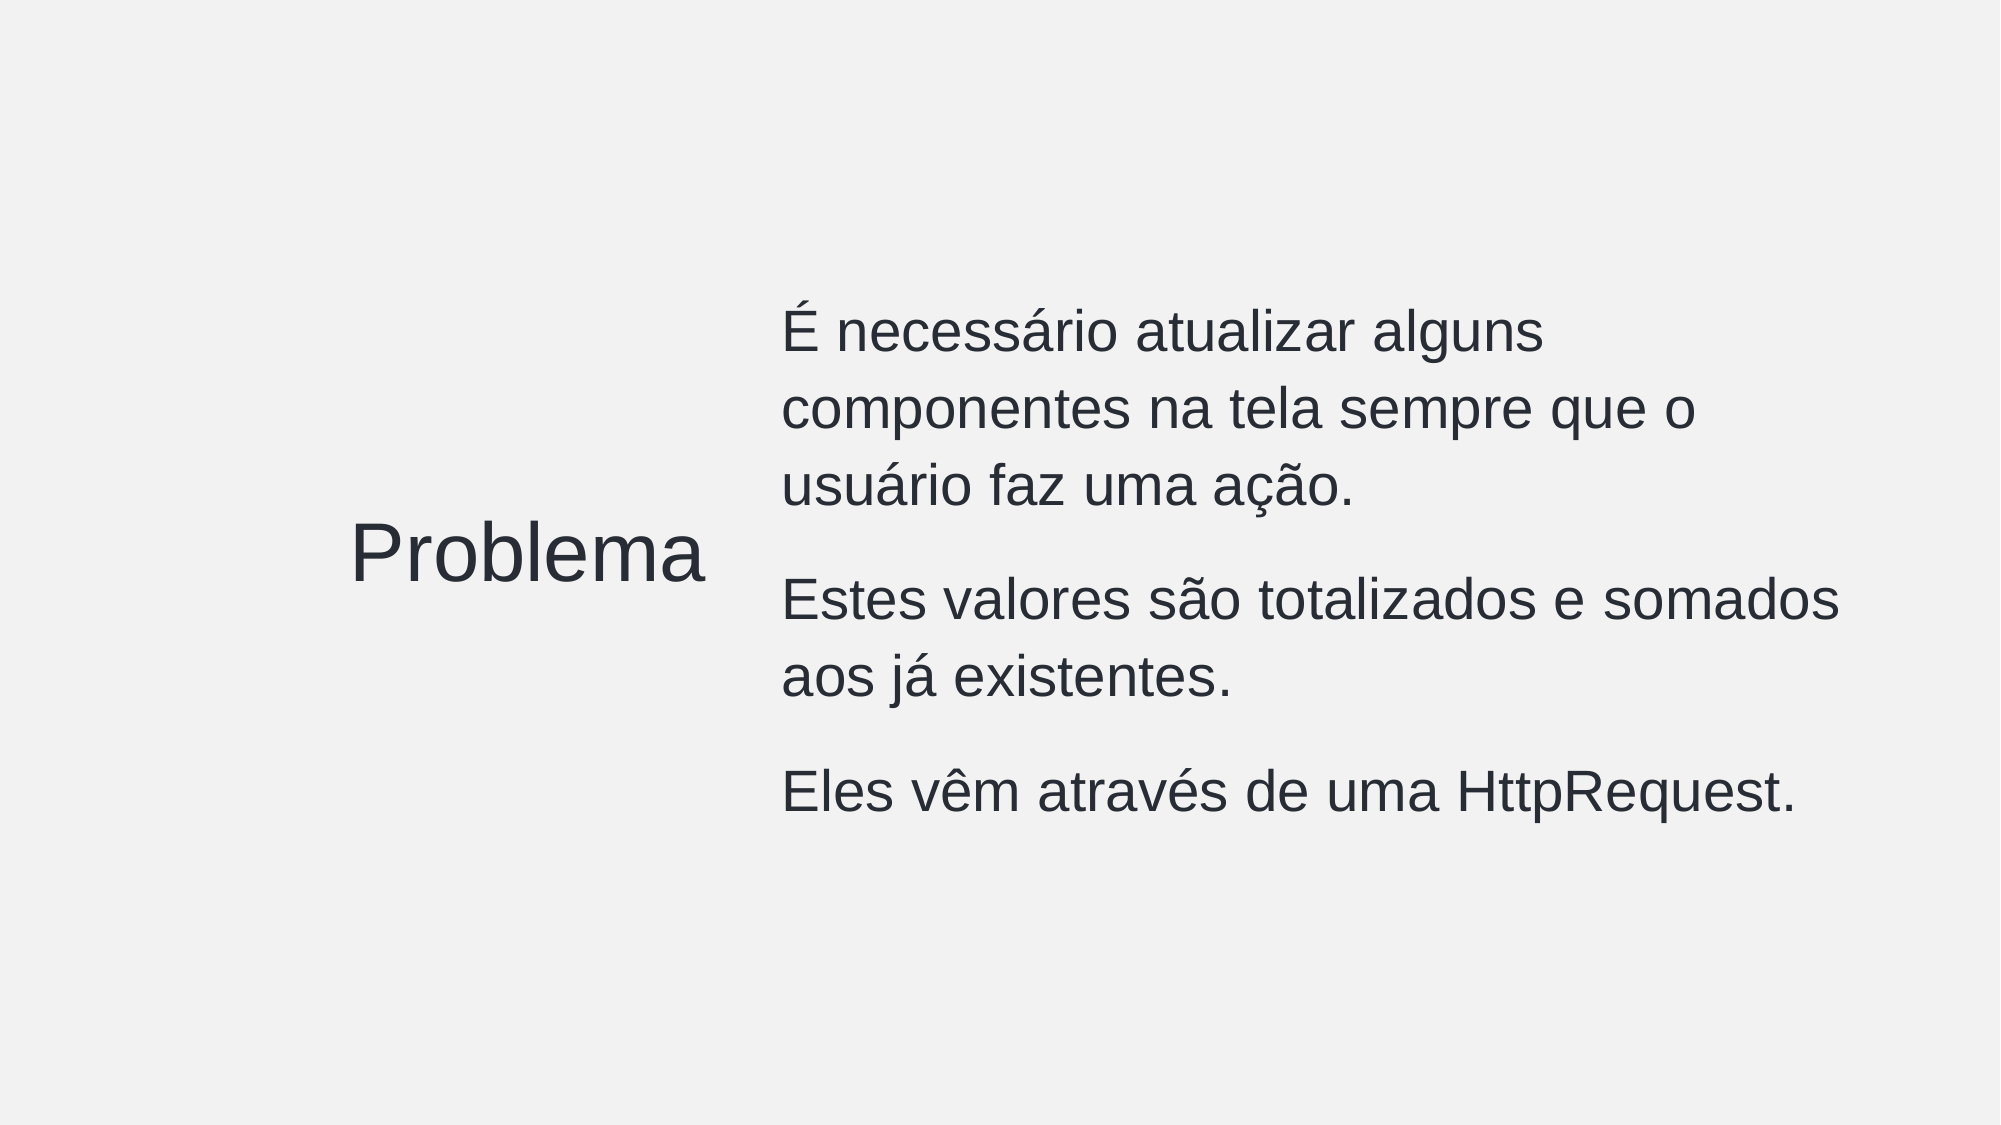

É necessário atualizar alguns componentes na tela sempre que o usuário faz uma ação.
Estes valores são totalizados e somados aos já existentes.
Eles vêm através de uma HttpRequest.
# Problema